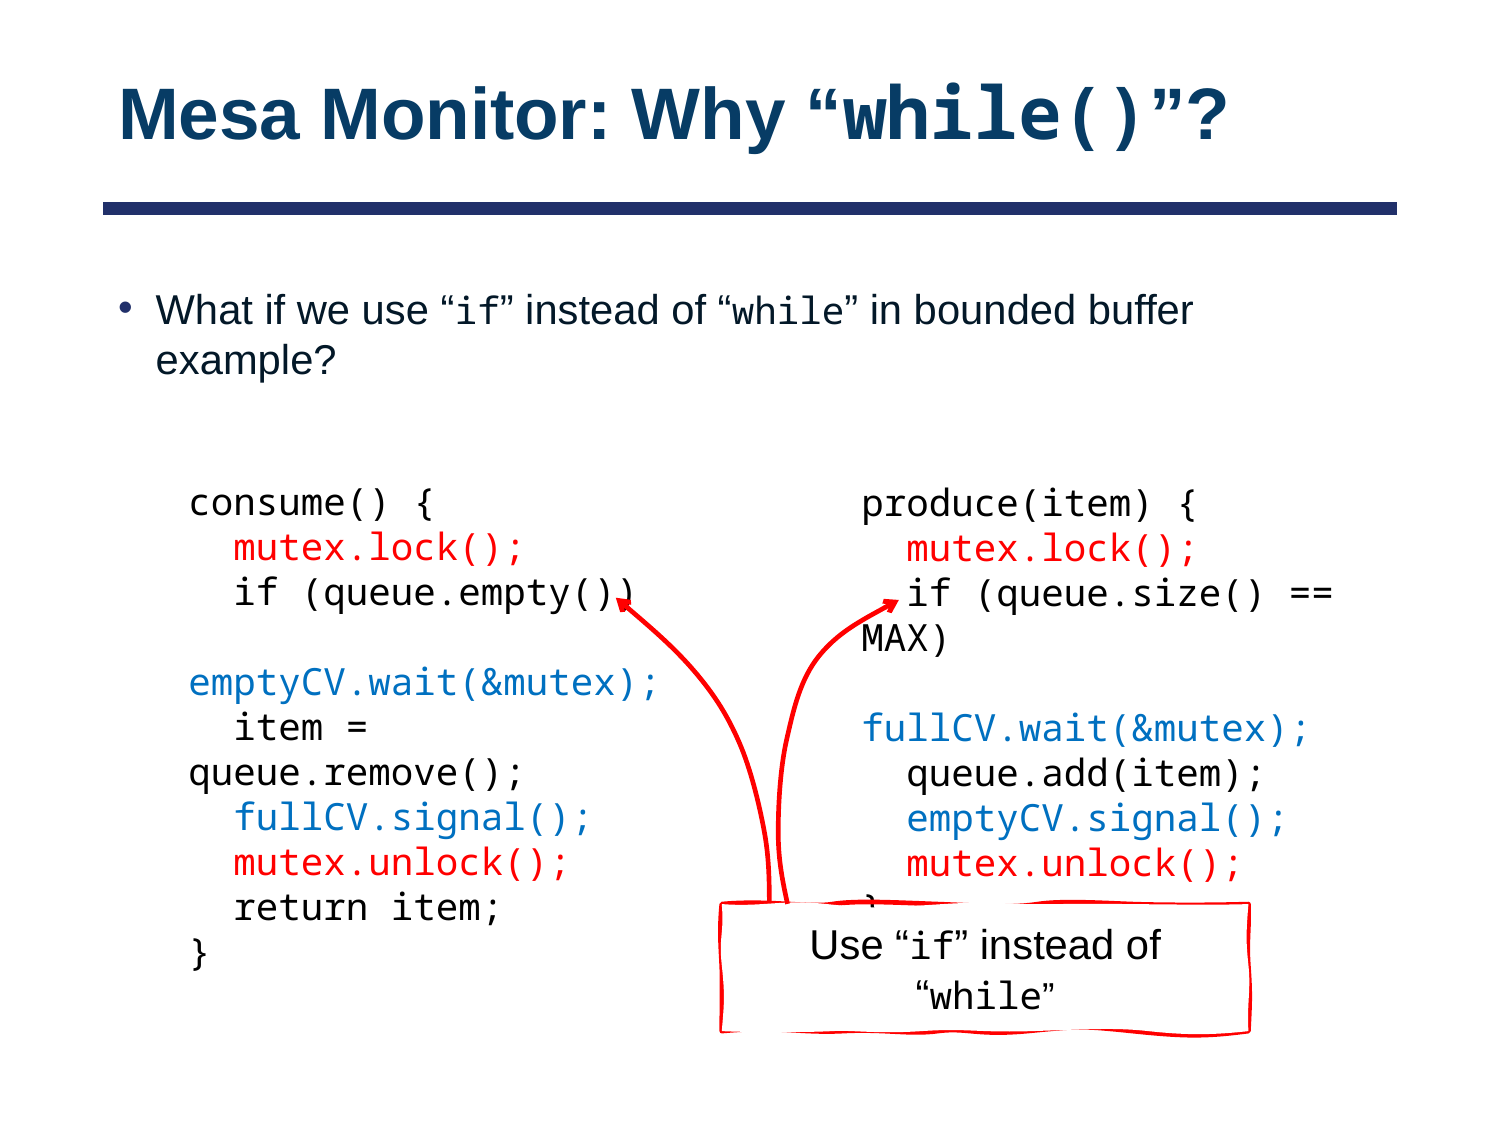

# Mesa Monitor: Why “while()”?
What if we use “if” instead of “while” in bounded buffer example?
consume() {
  mutex.lock();
  if (queue.empty())
    emptyCV.wait(&mutex);
  item = queue.remove();
  fullCV.signal();
  mutex.unlock();
  return item;
}
produce(item) {
  mutex.lock();
  if (queue.size() == MAX)
    fullCV.wait(&mutex);
  queue.add(item);
  emptyCV.signal();
  mutex.unlock();
}

Use “if” instead of “while”